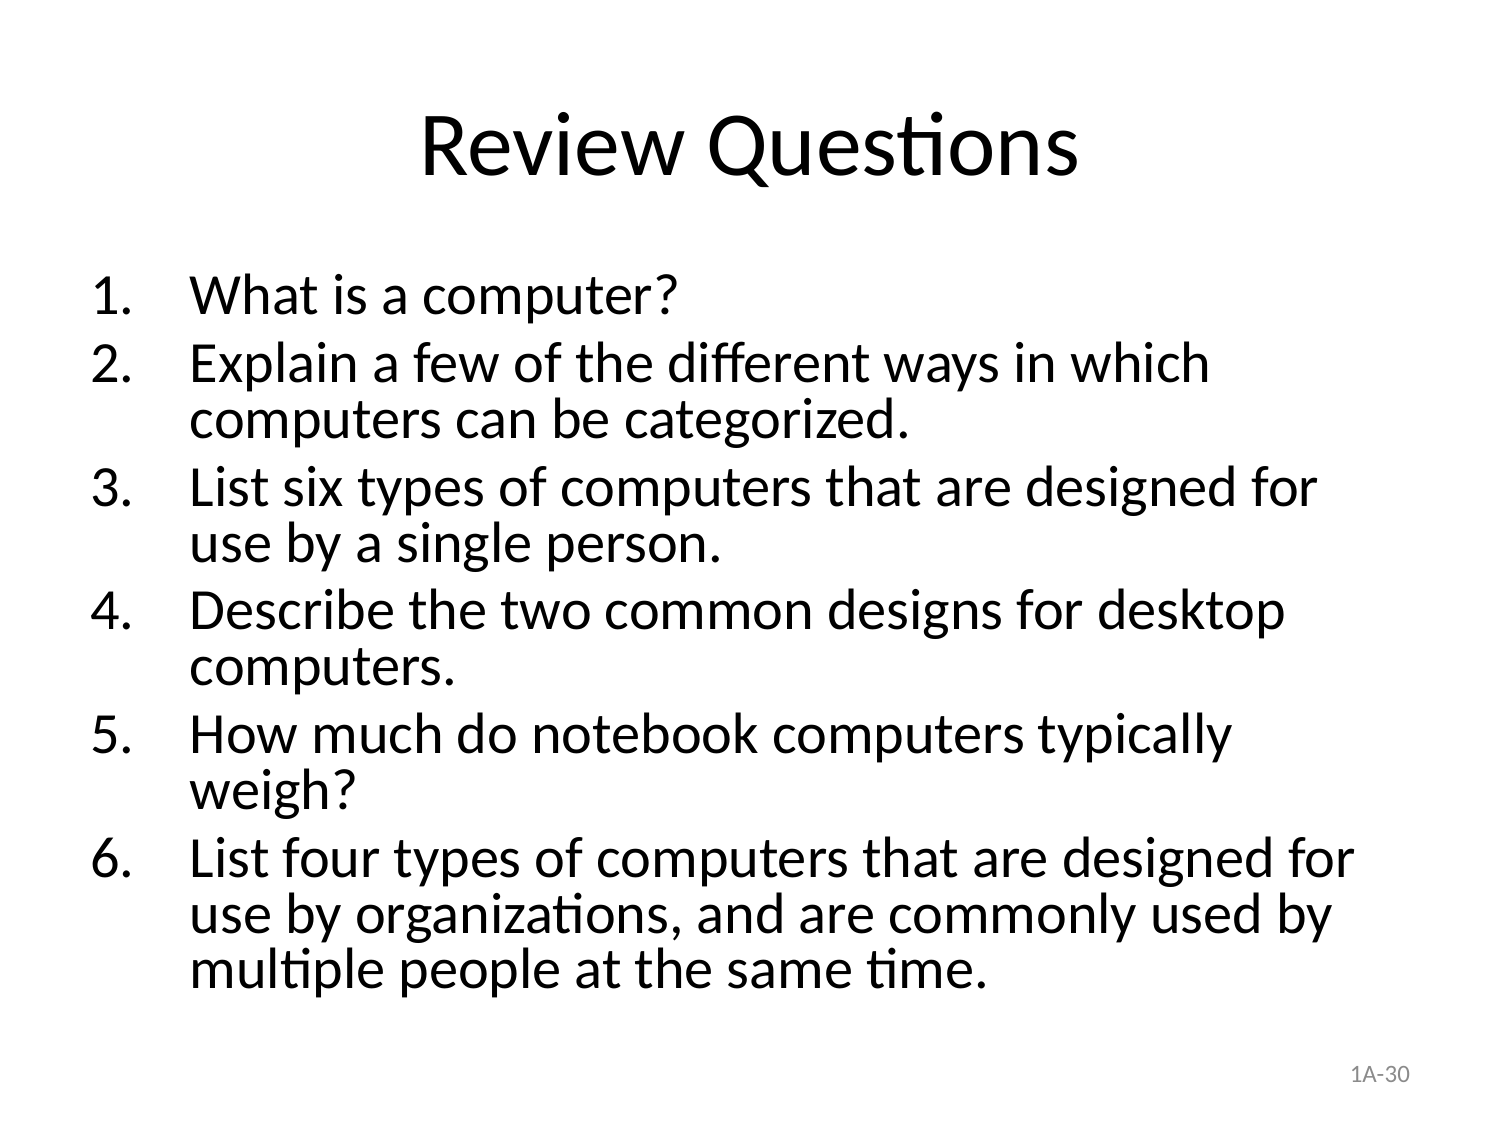

# Review Questions
What is a computer?
Explain a few of the different ways in which computers can be categorized.
List six types of computers that are designed for use by a single person.
Describe the two common designs for desktop computers.
How much do notebook computers typically weigh?
List four types of computers that are designed for use by organizations, and are commonly used by multiple people at the same time.

1A-30